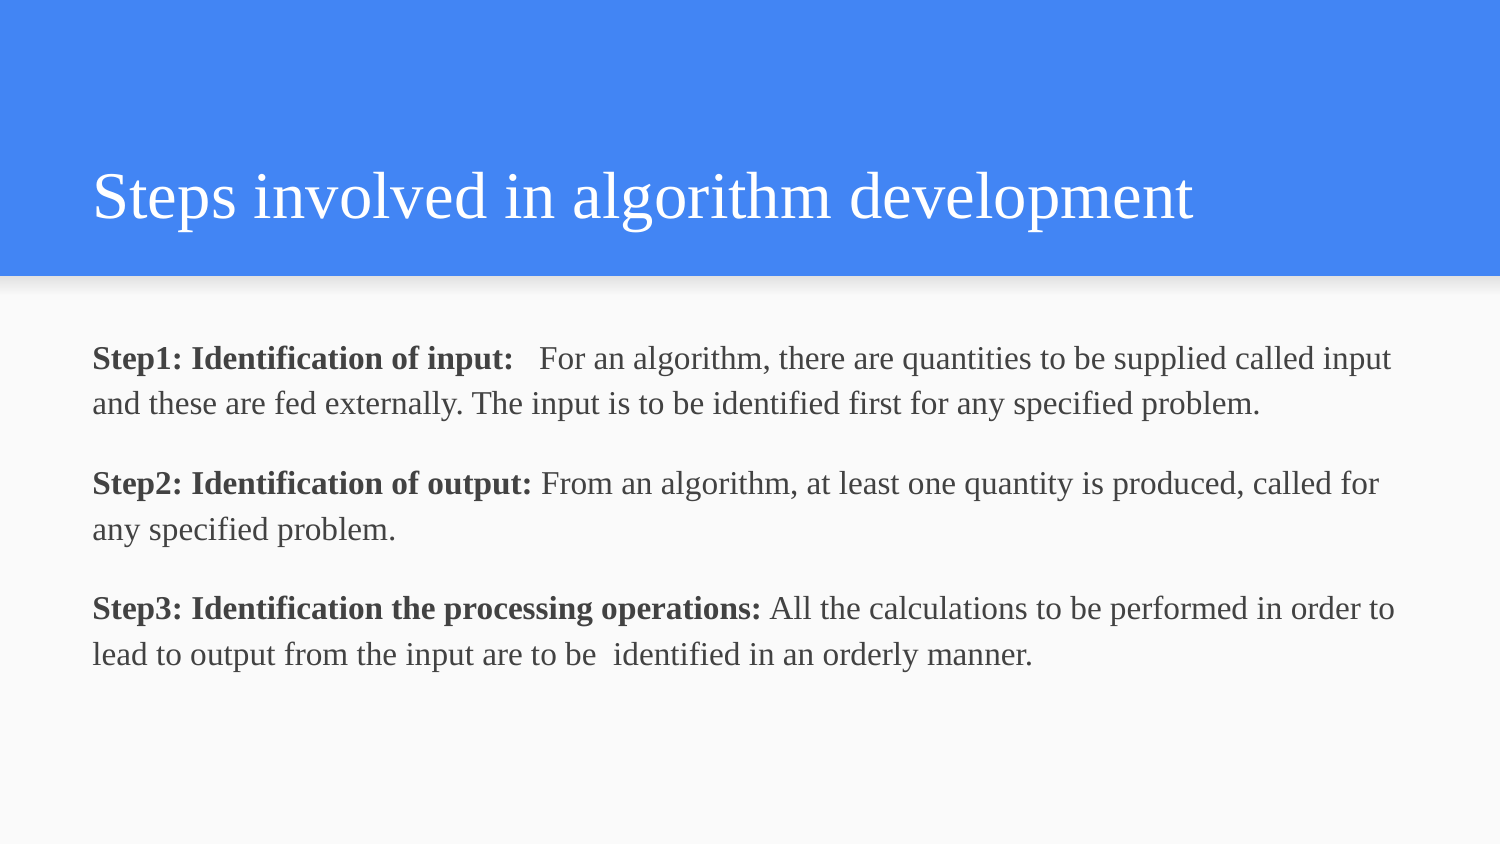

# Steps involved in algorithm development
Step1: Identification of input:   For an algorithm, there are quantities to be supplied called input and these are fed externally. The input is to be identified first for any specified problem.
Step2: Identification of output: From an algorithm, at least one quantity is produced, called for any specified problem.
Step3: Identification the processing operations: All the calculations to be performed in order to lead to output from the input are to be  identified in an orderly manner.